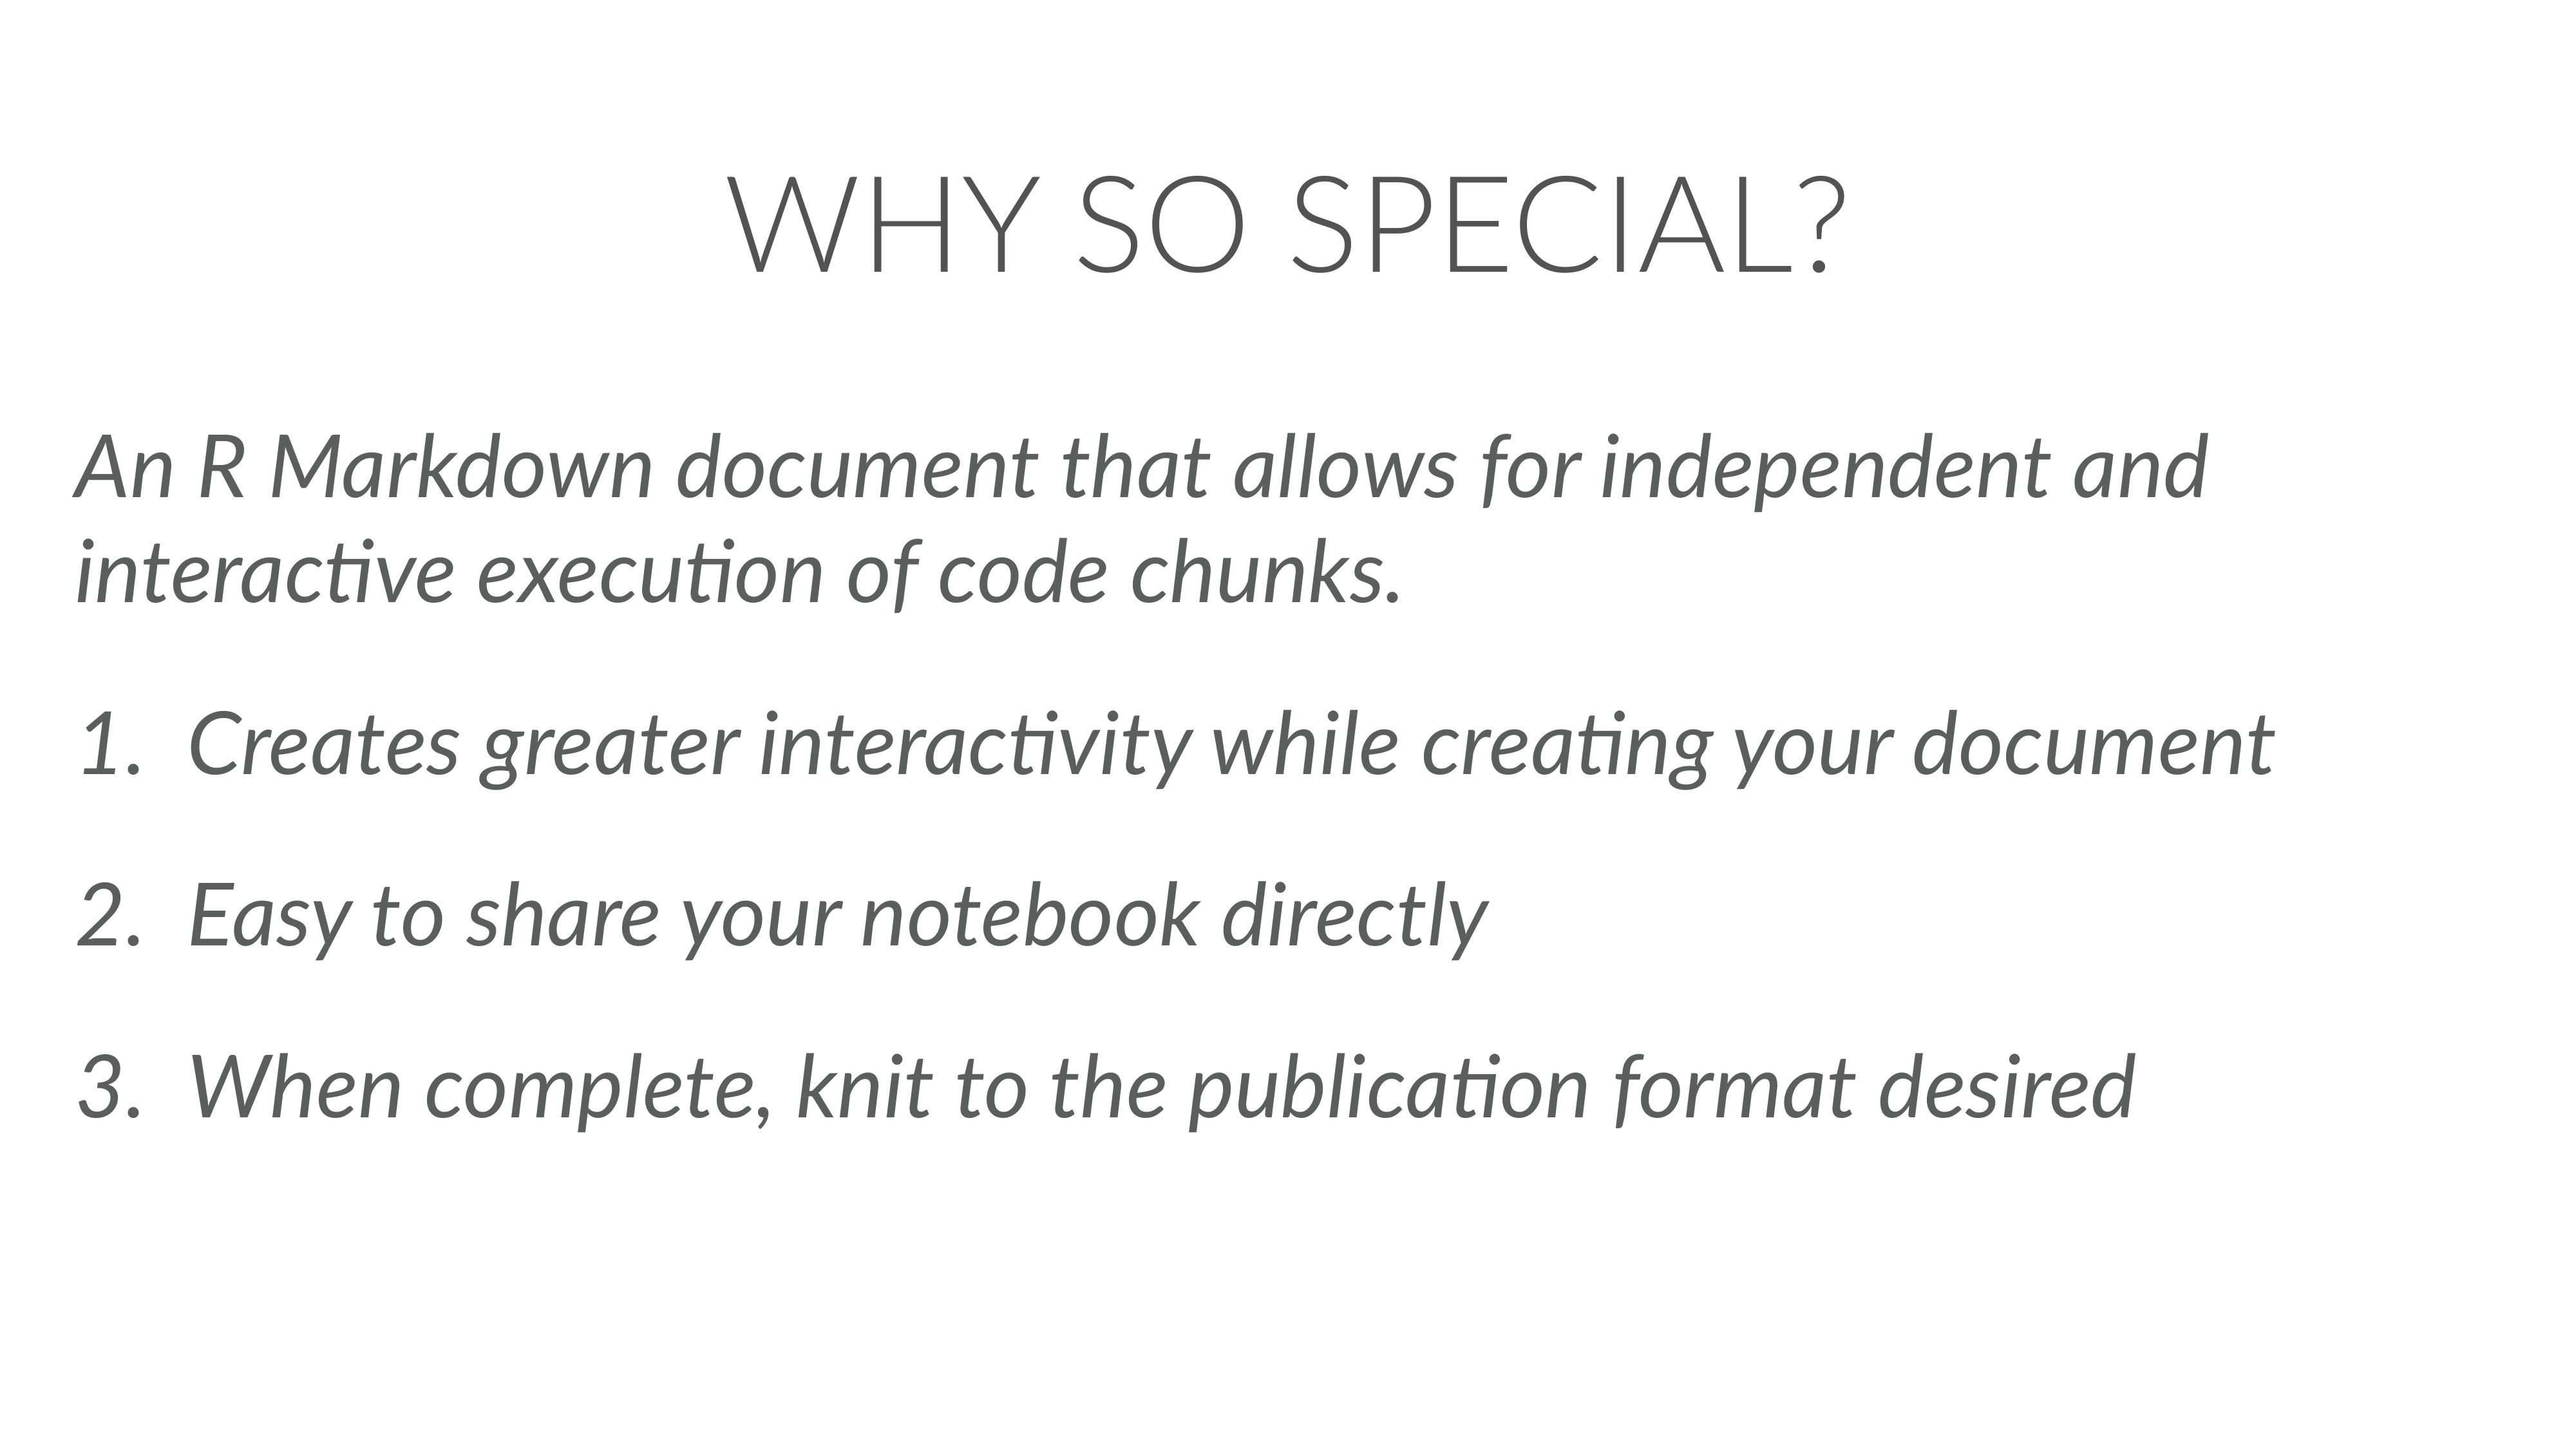

# why so special?
An R Markdown document that allows for independent and interactive execution of code chunks.
  Creates greater interactivity while creating your document
  Easy to share your notebook directly
  When complete, knit to the publication format desired